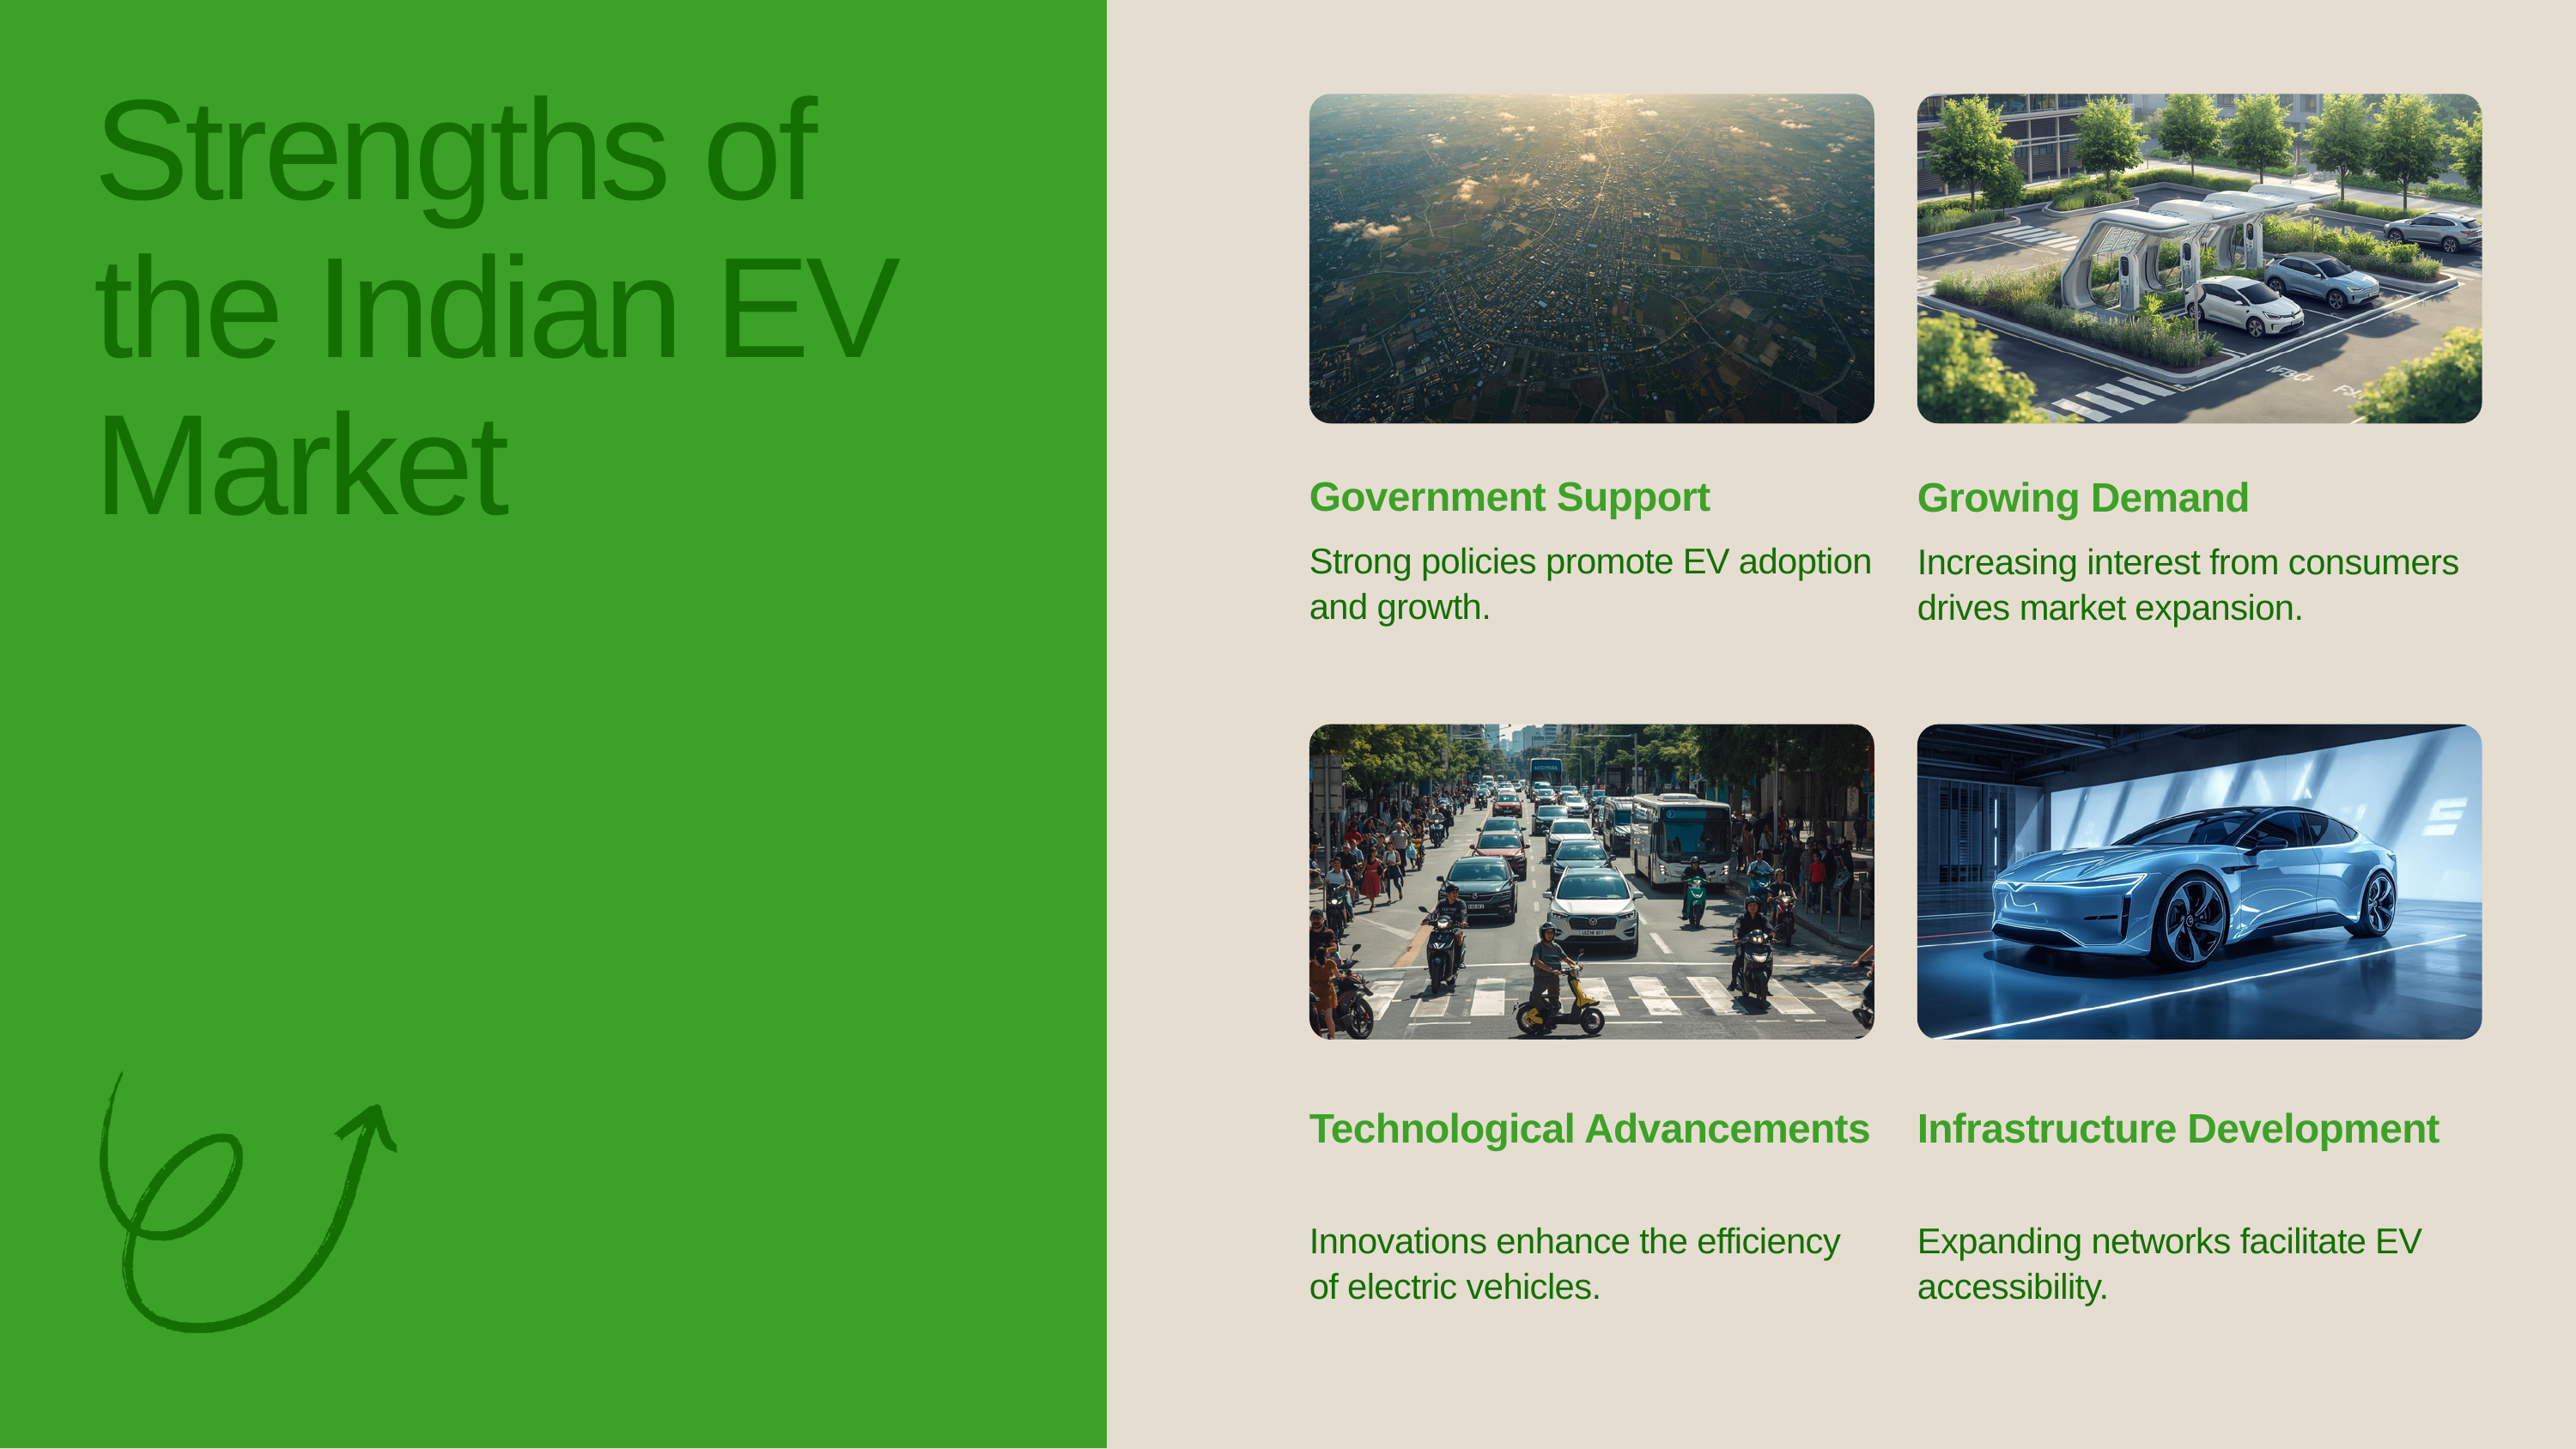

Strengths of the Indian EV Market

Government Support
Strong policies promote EV adoption and growth.
Growing Demand
Increasing interest from consumers drives market expansion.

Technological Advancements
Innovations enhance the efficiency of electric vehicles.
Infrastructure Development
Expanding networks facilitate EV accessibility.